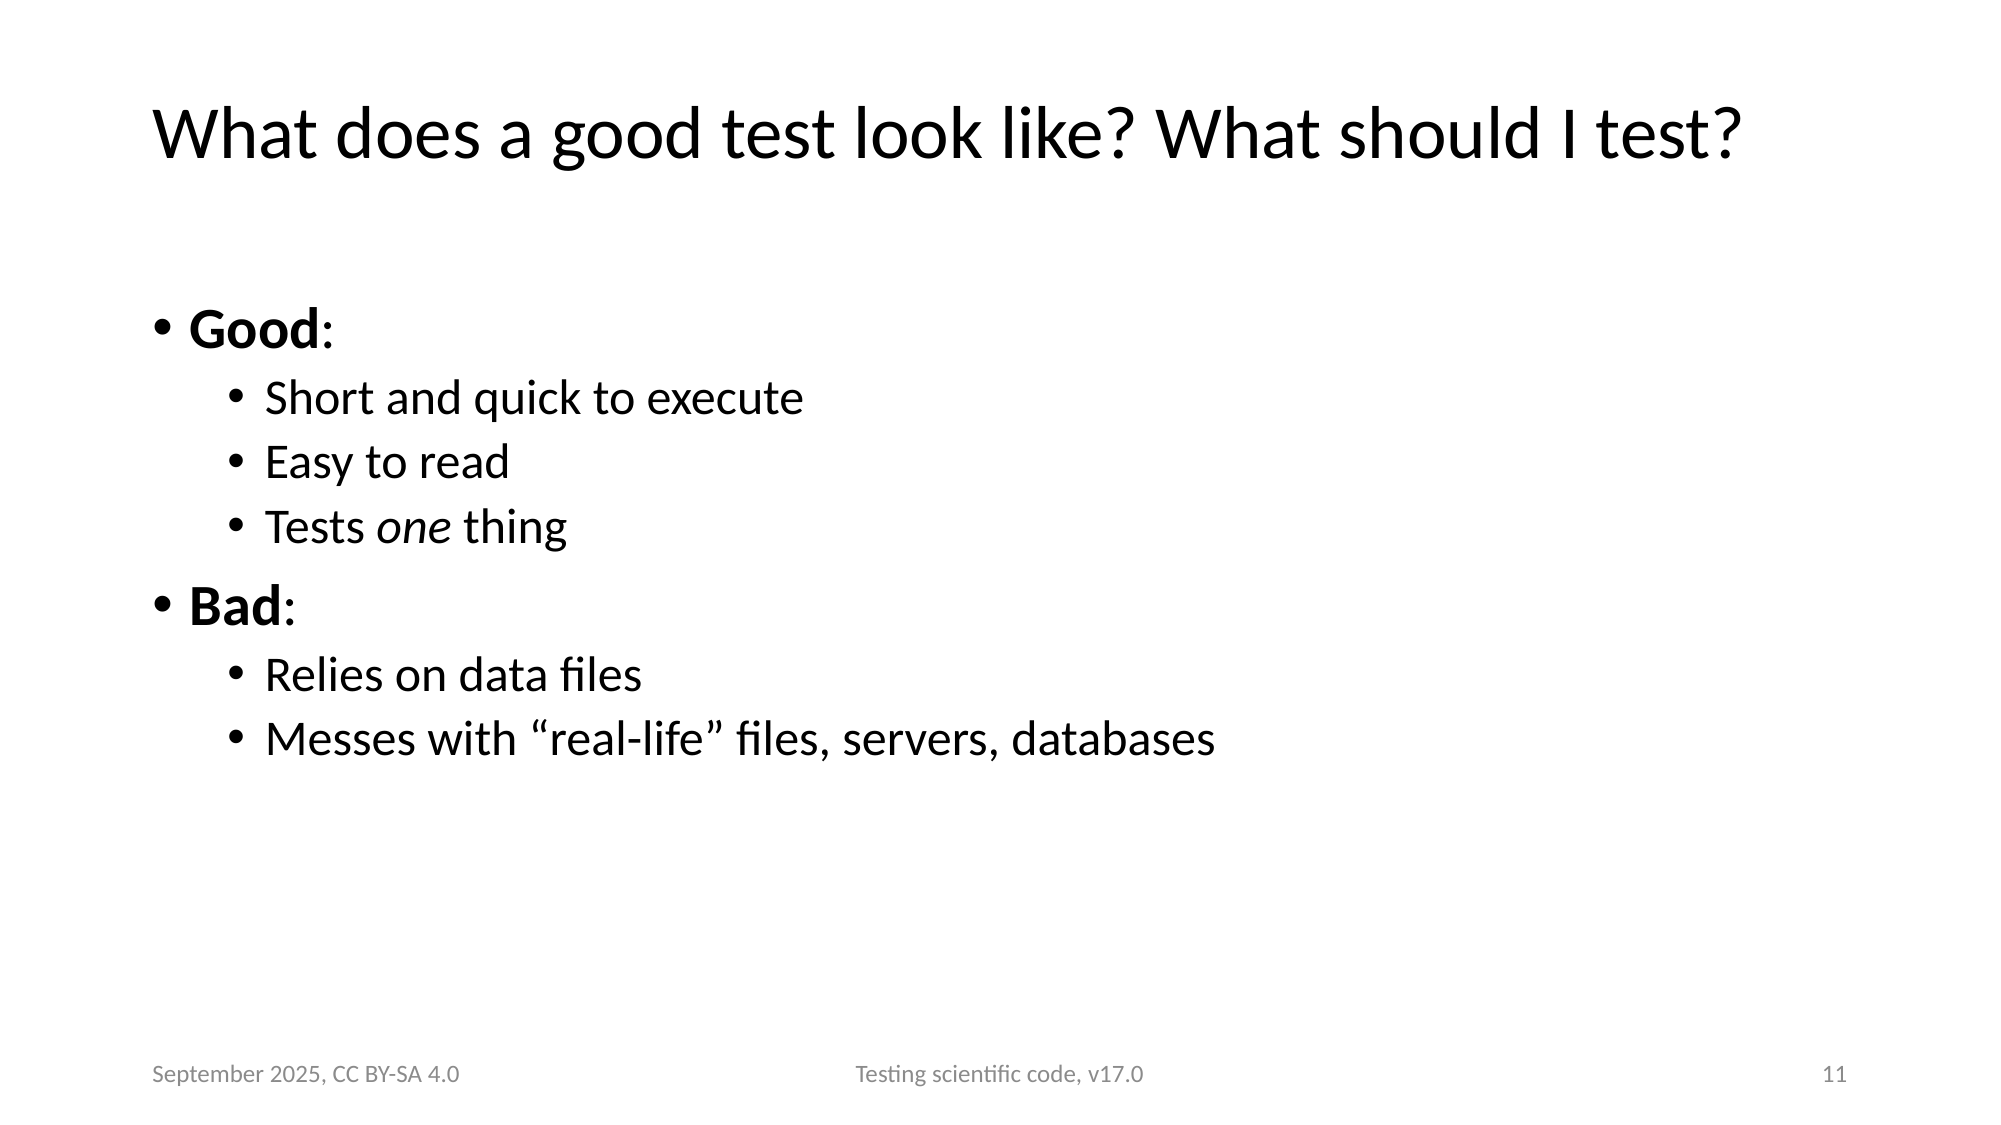

# What does a good test look like? What should I test?
Good:
Short and quick to execute
Easy to read
Tests one thing
Bad:
Relies on data files
Messes with “real-life” files, servers, databases

September 2025, CC BY-SA 4.0
Testing scientific code, v17.0
11